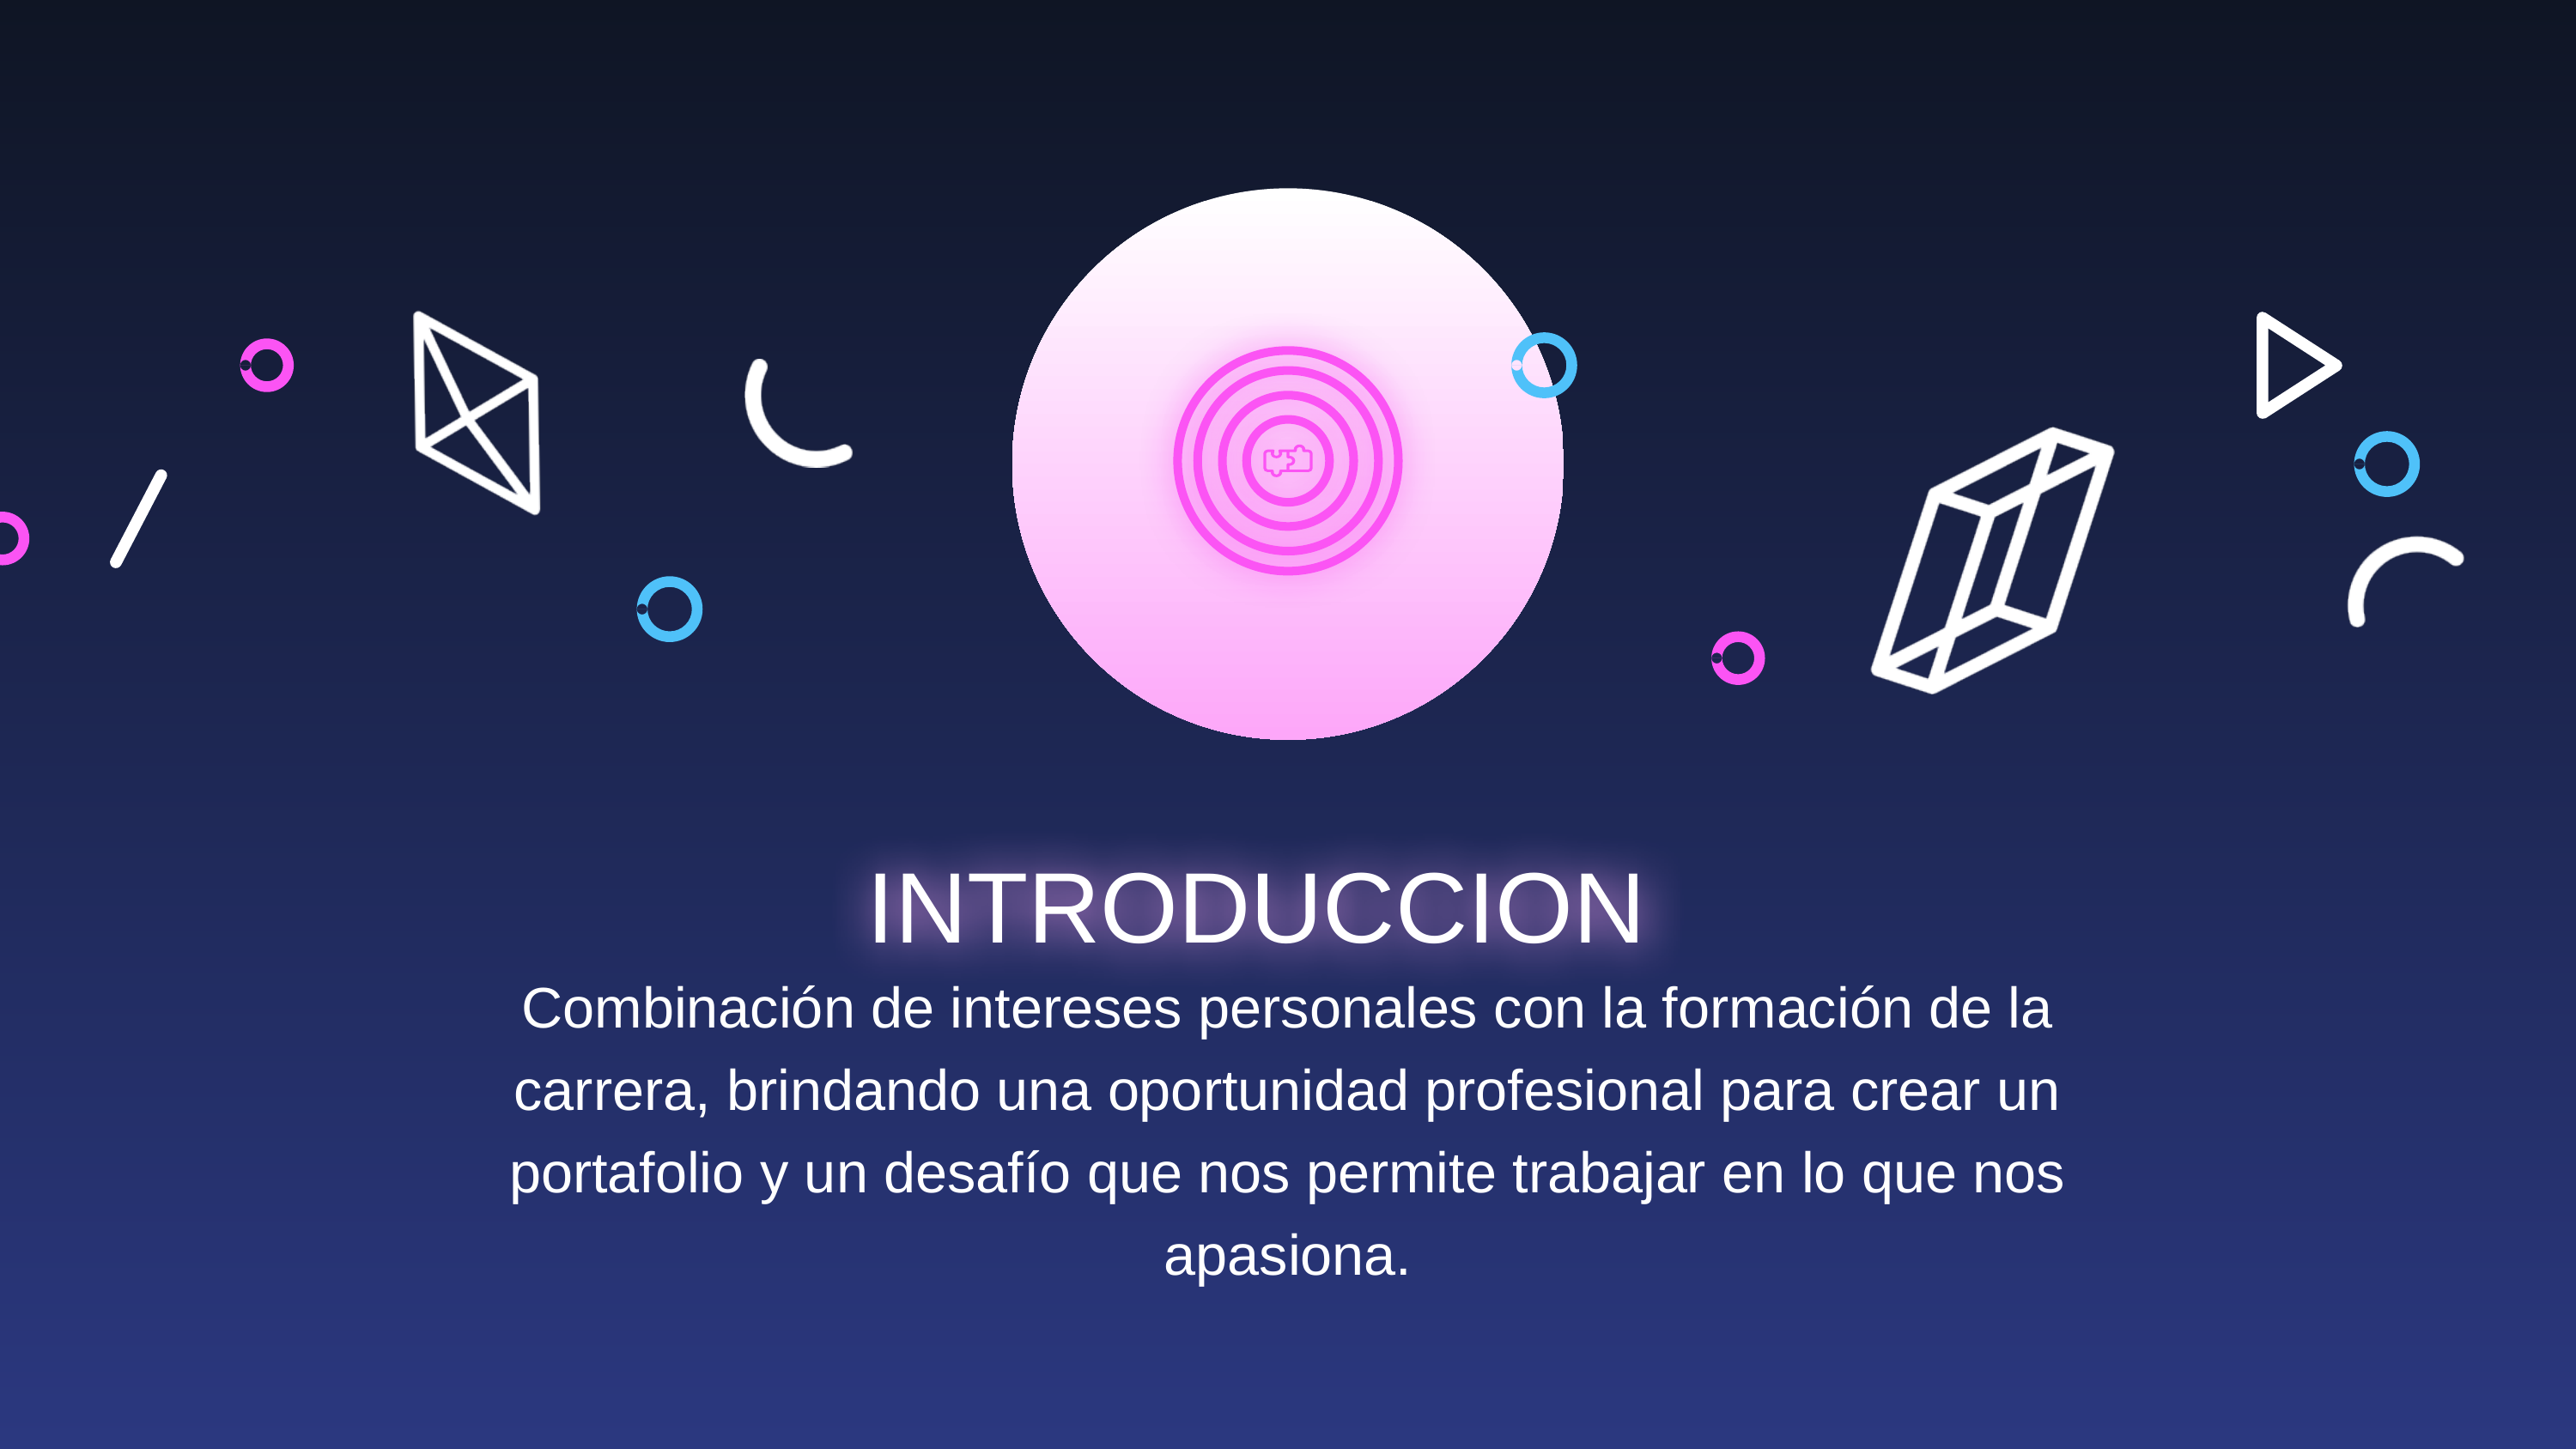

INTRODUCCION
Combinación de intereses personales con la formación de la carrera, brindando una oportunidad profesional para crear un portafolio y un desafío que nos permite trabajar en lo que nos apasiona.